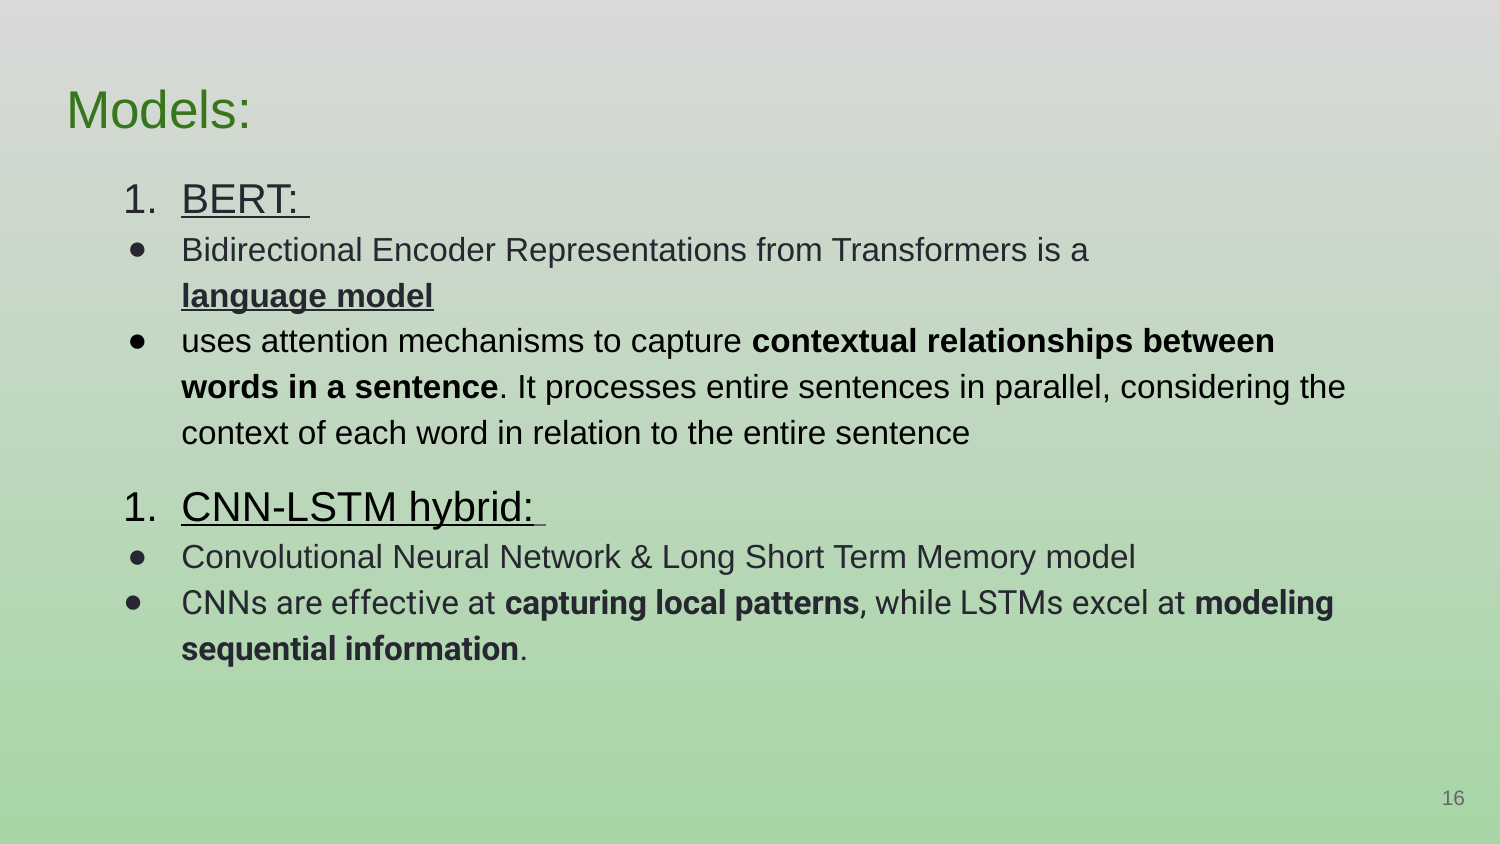

# Models:
BERT:
Bidirectional Encoder Representations from Transformers is a language model
uses attention mechanisms to capture contextual relationships between words in a sentence. It processes entire sentences in parallel, considering the context of each word in relation to the entire sentence
CNN-LSTM hybrid:
Convolutional Neural Network & Long Short Term Memory model
CNNs are effective at capturing local patterns, while LSTMs excel at modeling sequential information.

16